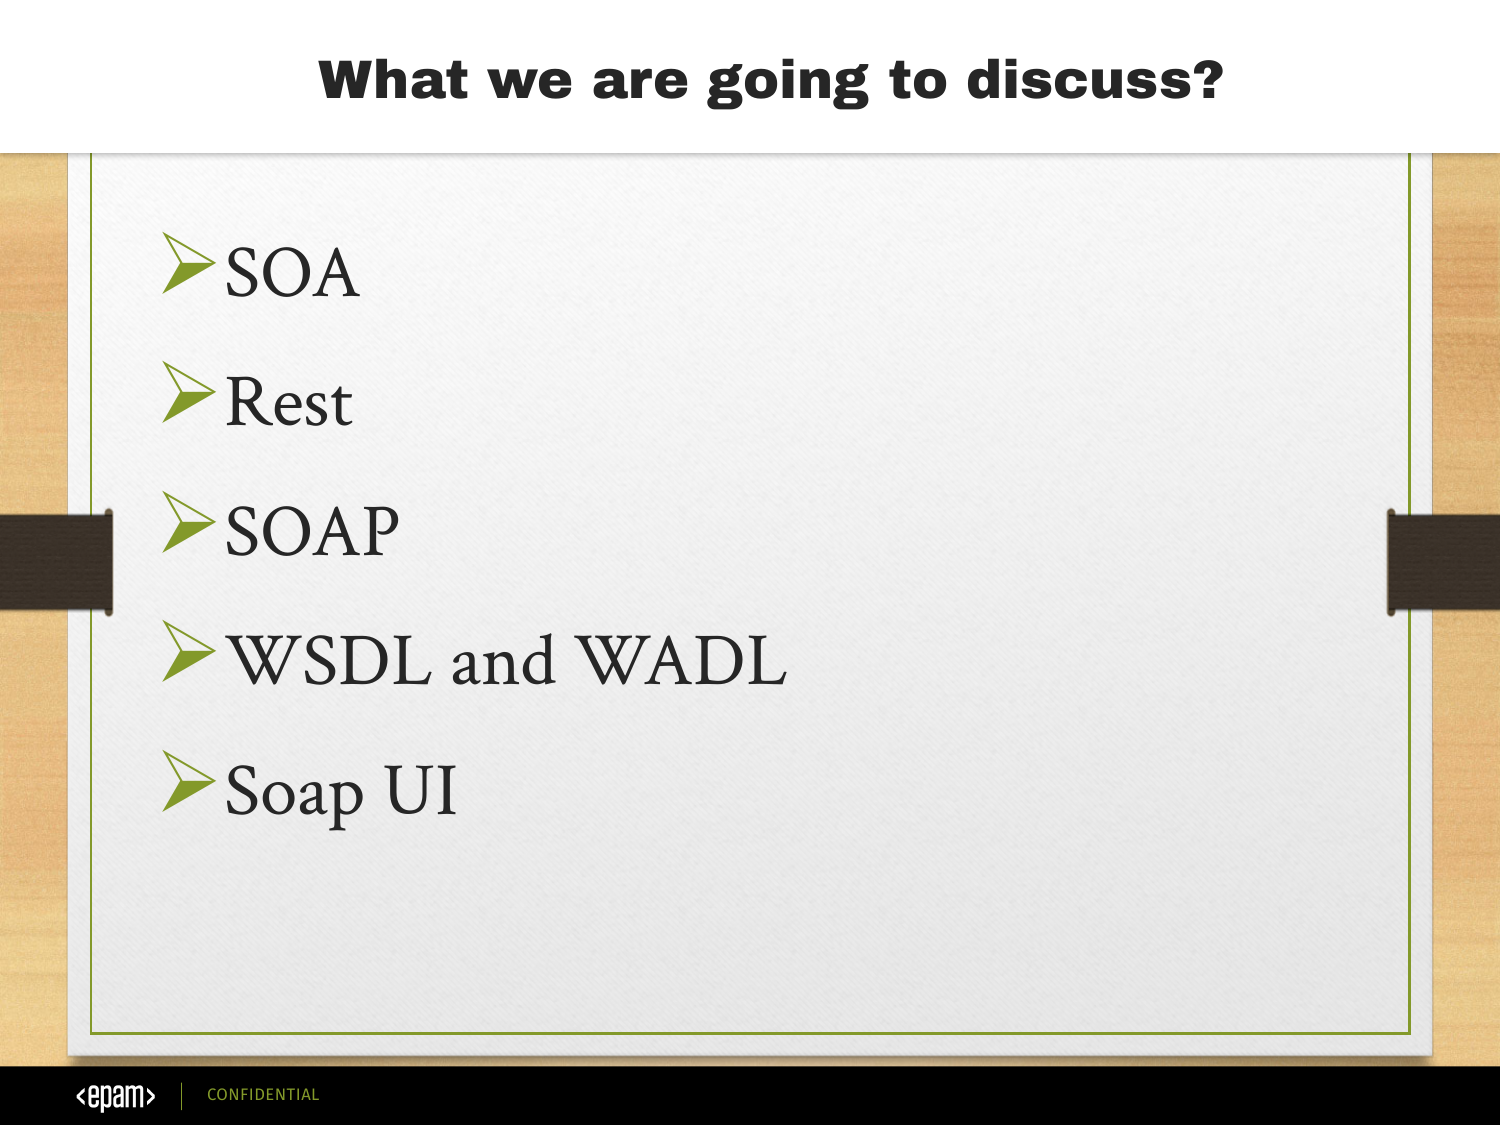

What we are going to discuss?
SOA
Rest
SOAP
WSDL and WADL
Soap UI